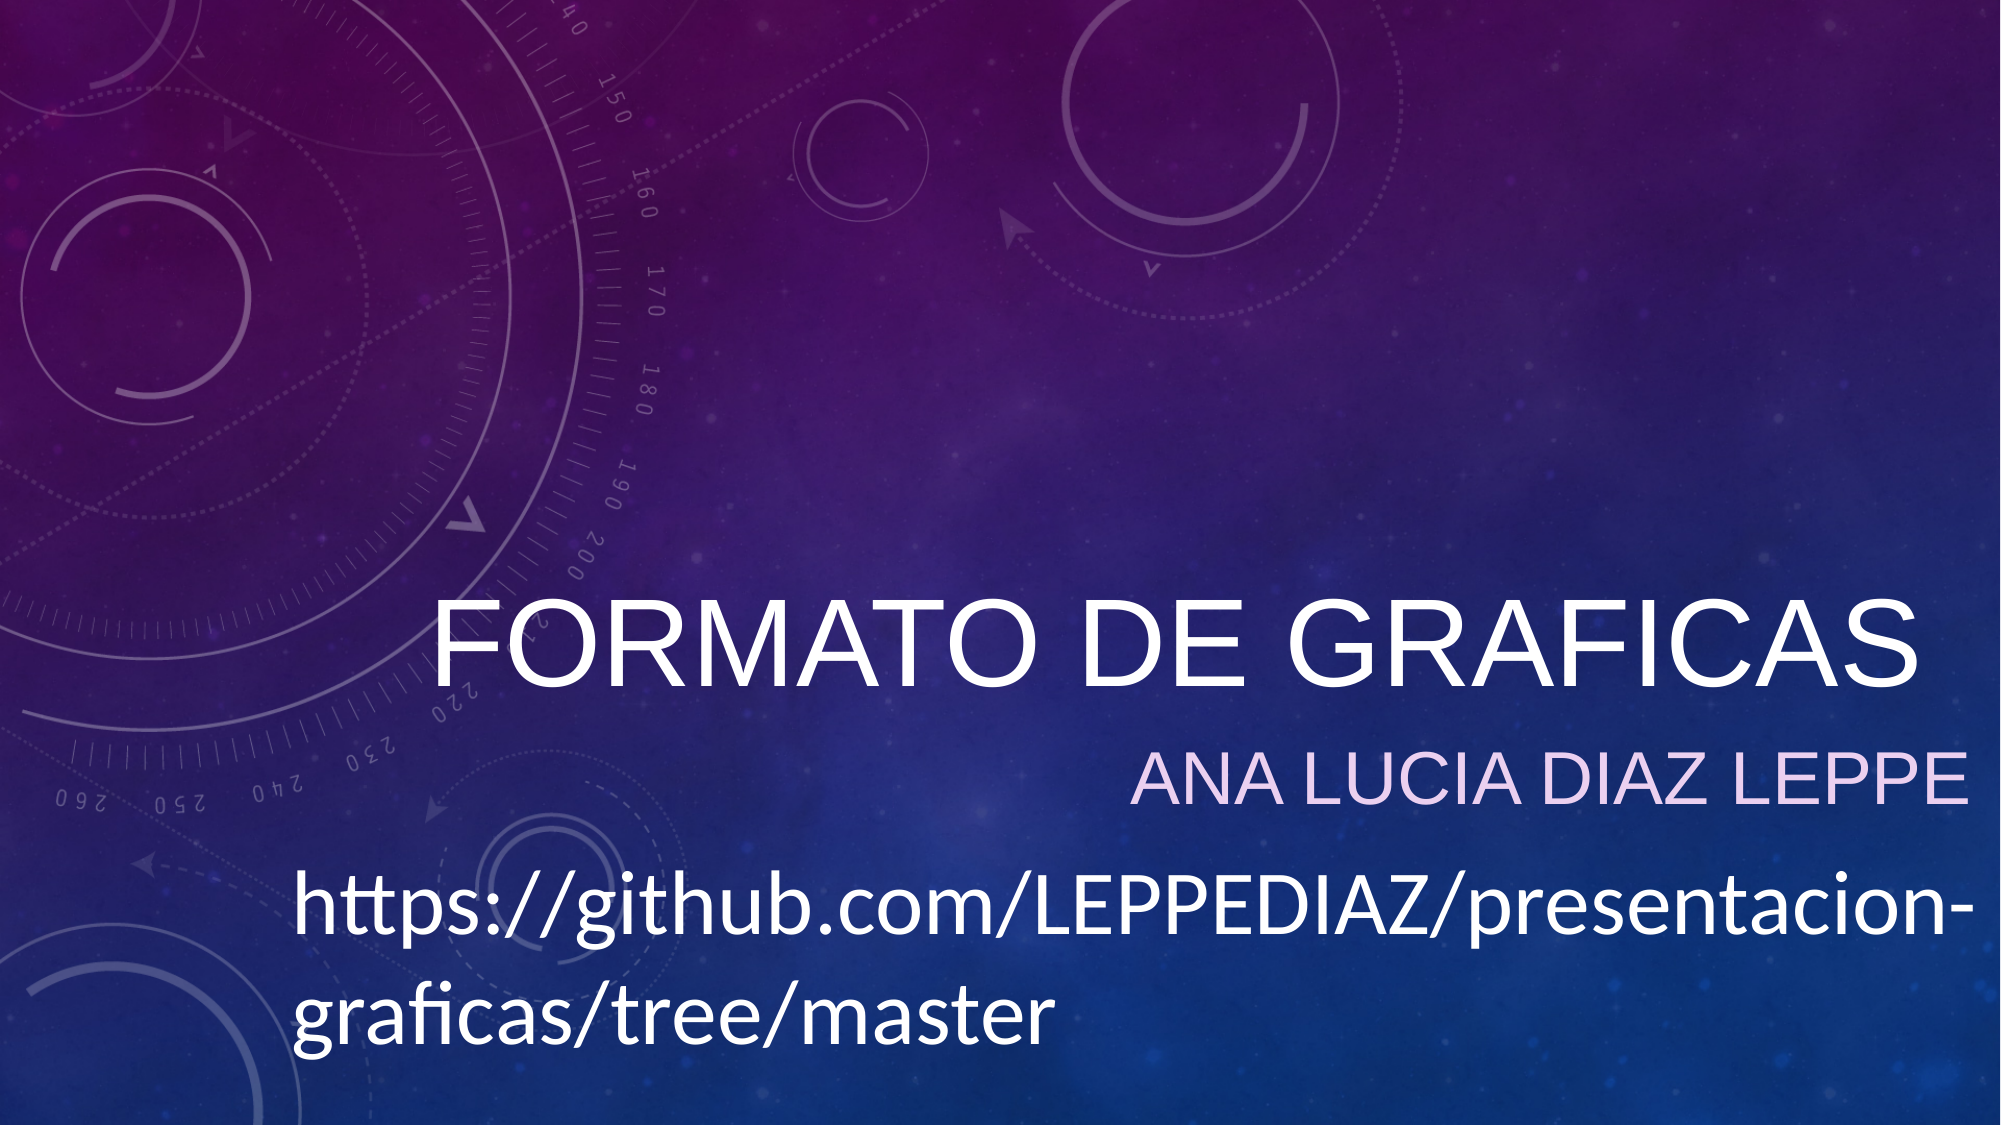

# Formato de graficas
Ana lucia Diaz Leppe
https://github.com/LEPPEDIAZ/presentacion-graficas/tree/master